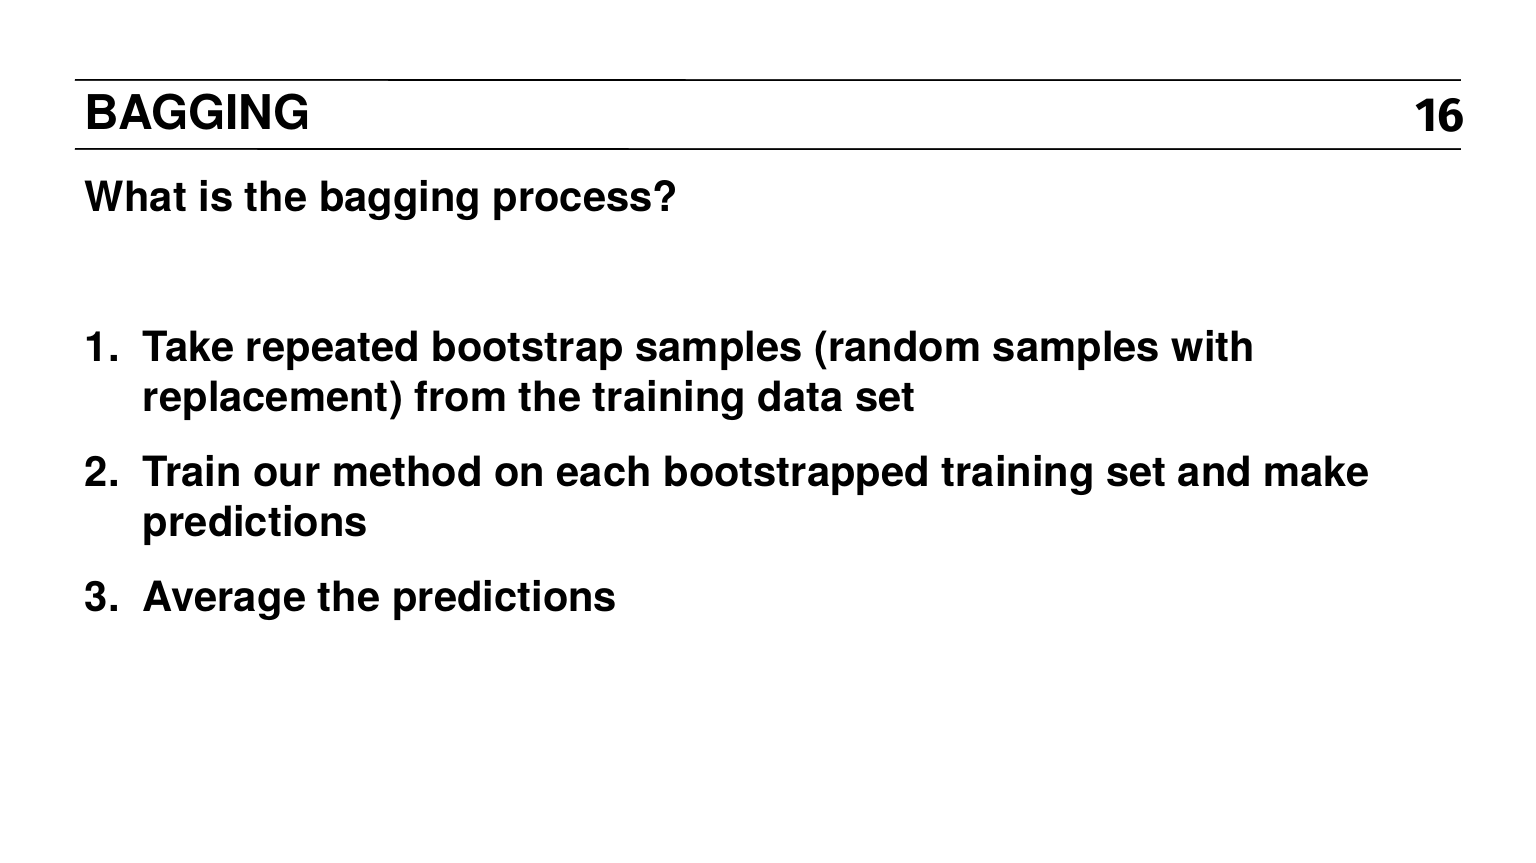

# BAGGING
16

What is the bagging process?

Take repeated bootstrap samples (random samples with replacement) from the training data set
Train our method on each bootstrapped training set and make predictions
Average the predictions